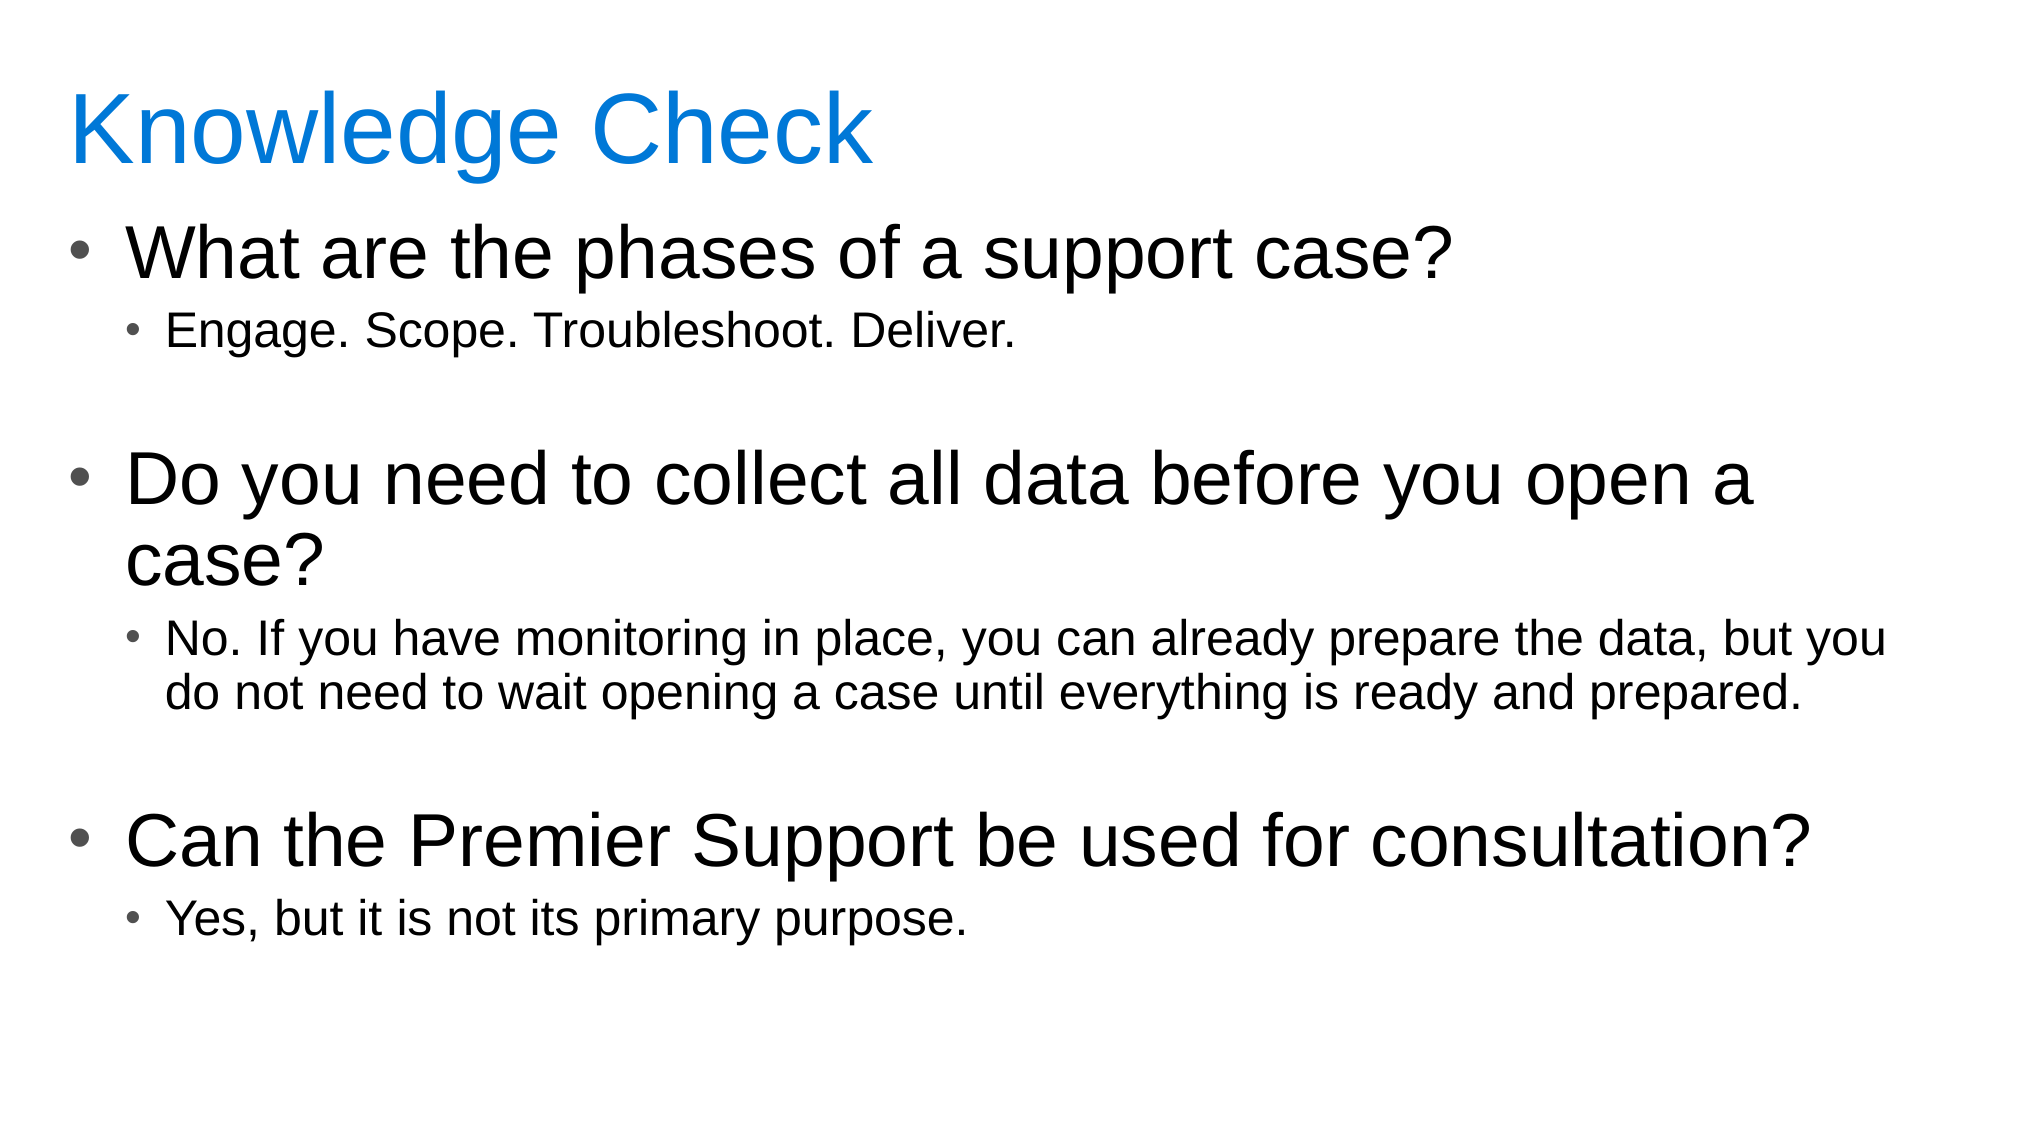

What are the phases of a support case?
Engage. Scope. Troubleshoot. Deliver.
Do you need to collect all data before you open a case?
No. If you have monitoring in place, you can already prepare the data, but you do not need to wait opening a case until everything is ready and prepared.
Can the Premier Support be used for consultation?
Yes, but it is not its primary purpose.